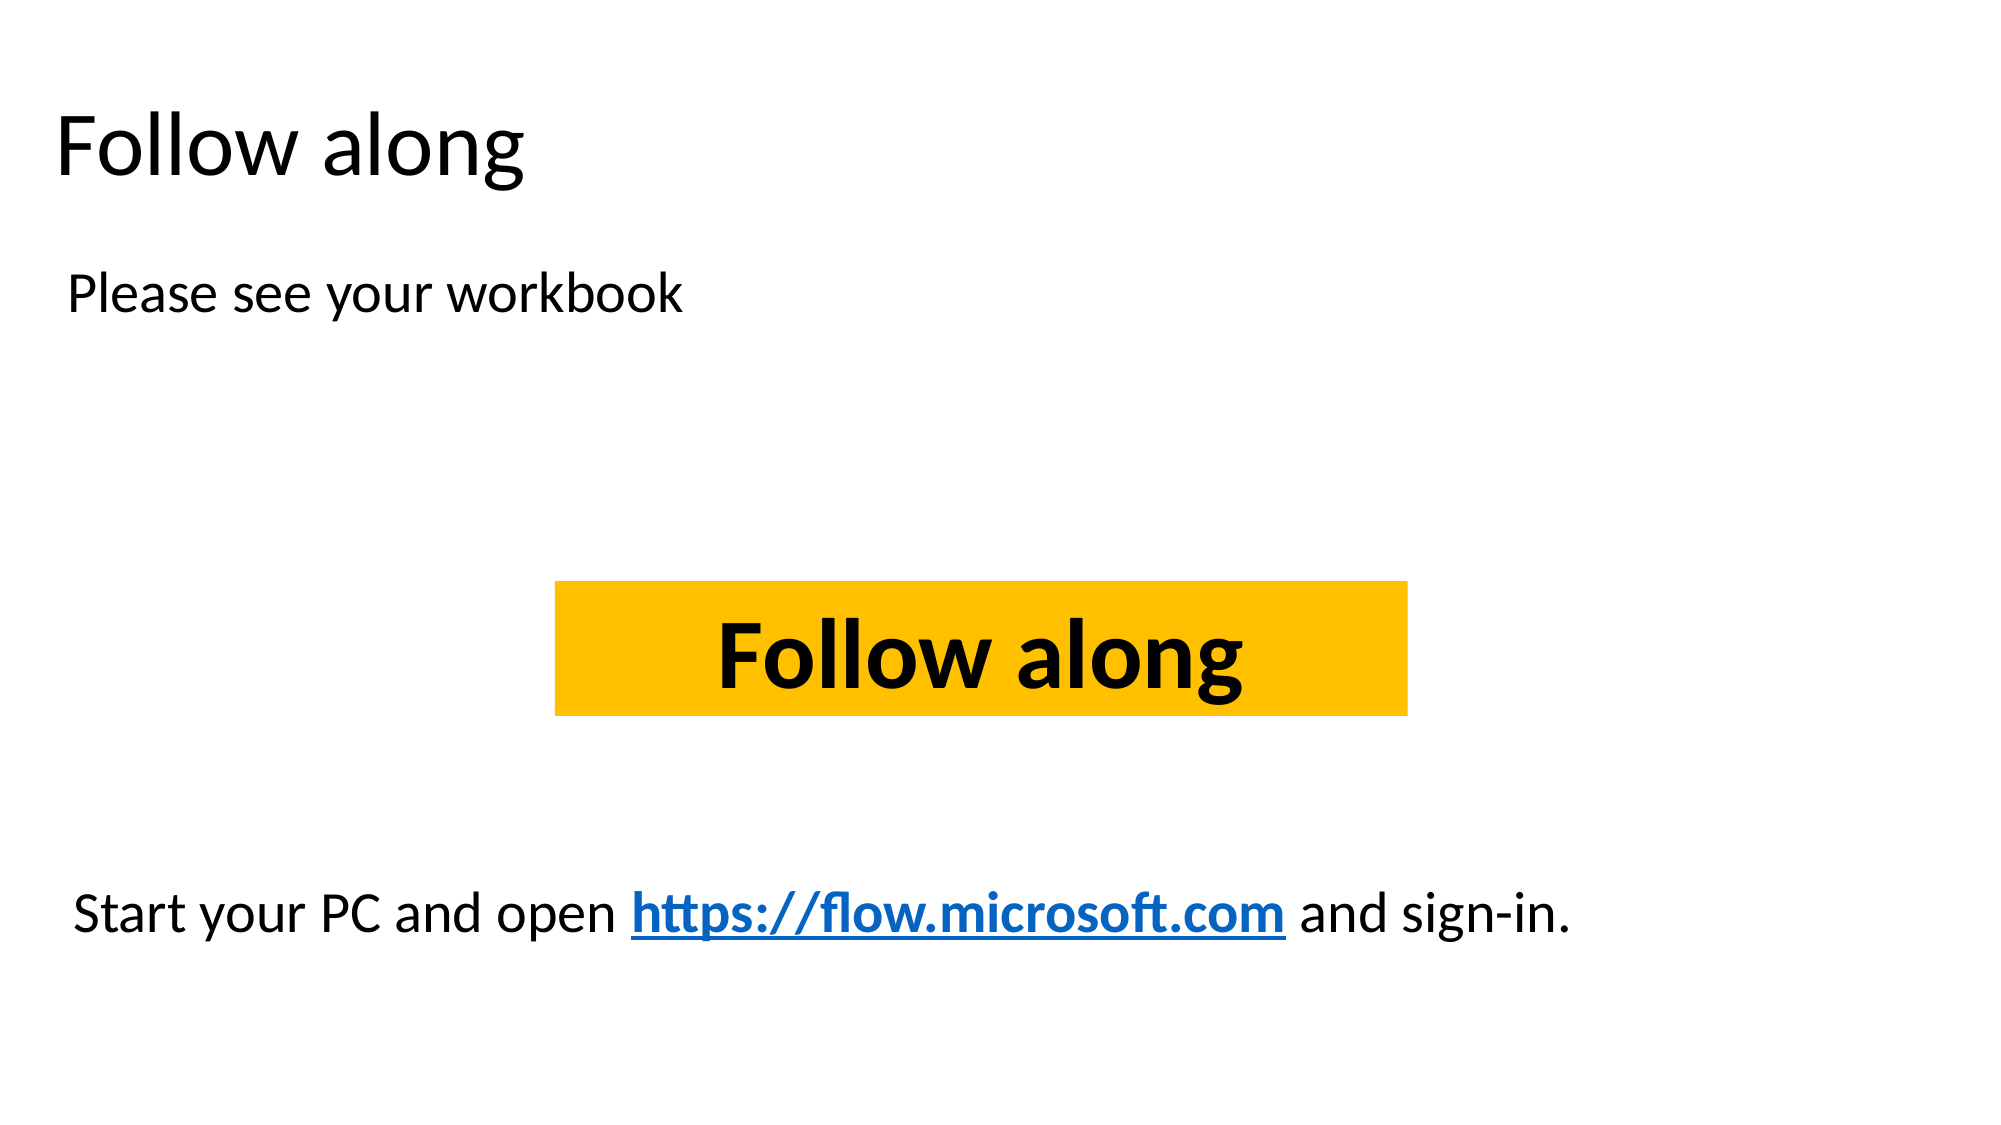

# Follow along
Please see your workbook
Follow along
Start your PC and open https://flow.microsoft.com and sign-in.